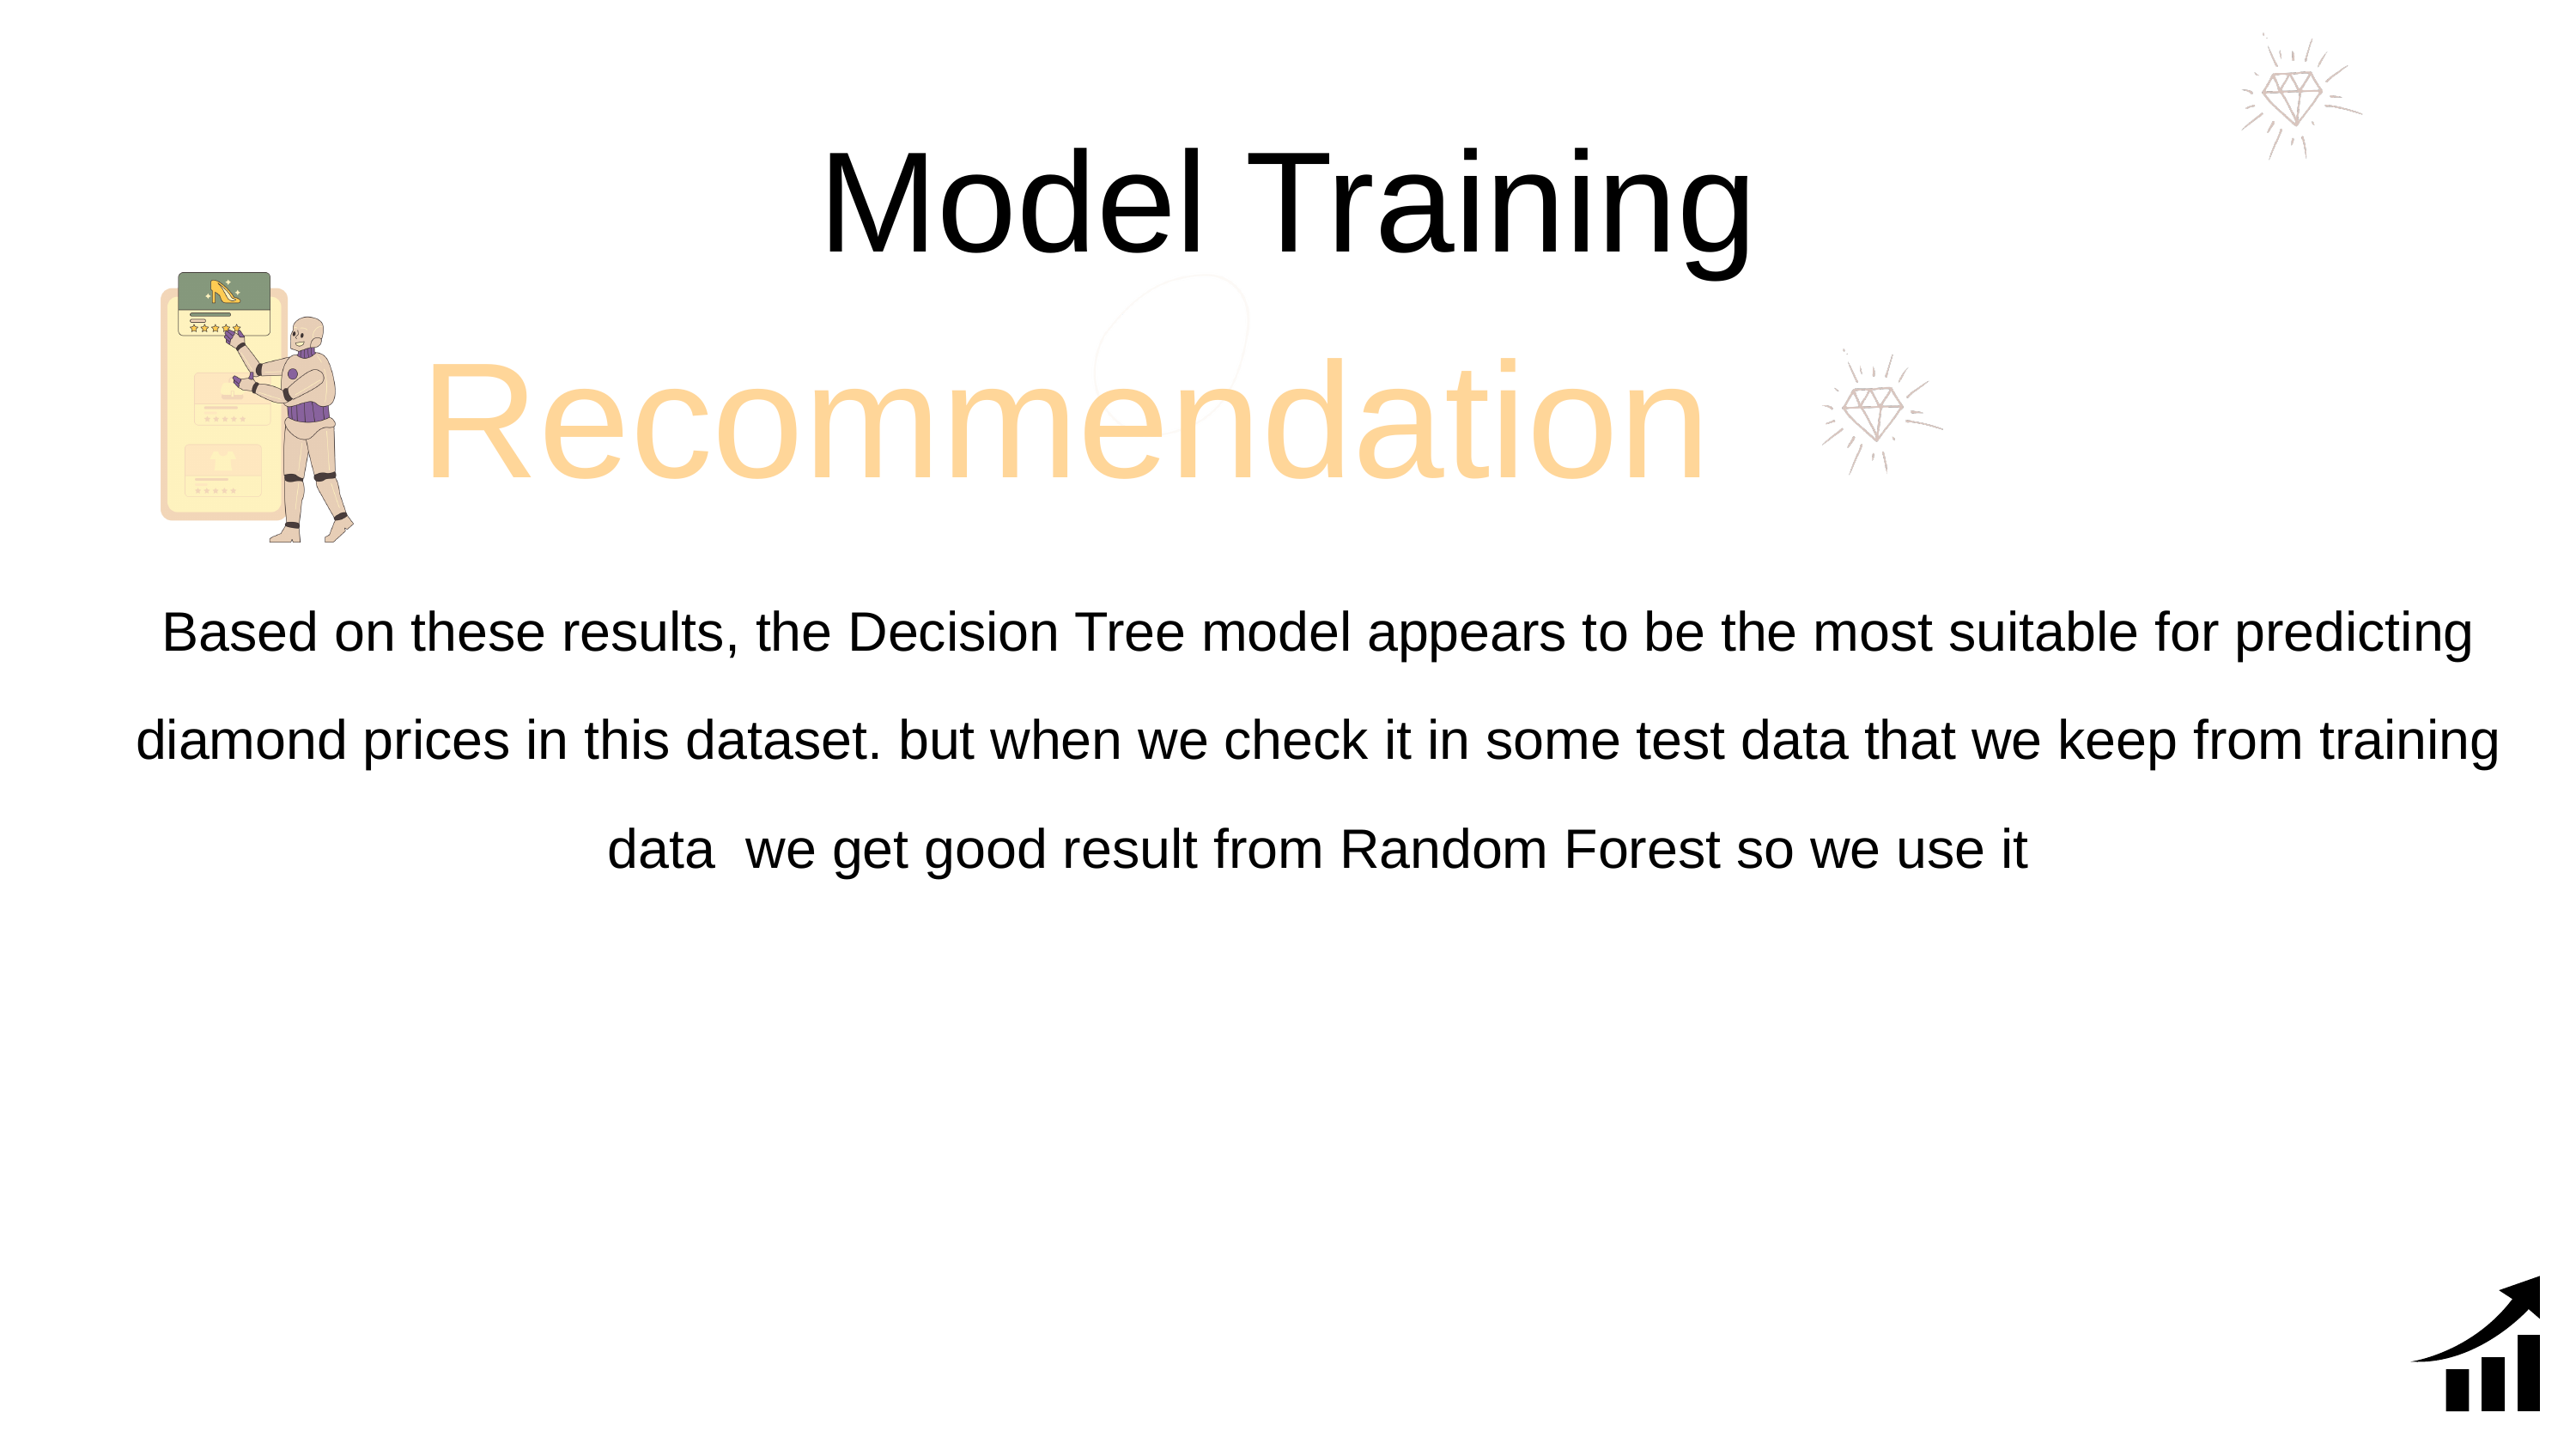

Model Training

Recommendation

Based on these results, the Decision Tree model appears to be the most suitable for predicting diamond prices in this dataset. but when we check it in some test data that we keep from training data  we get good result from Random Forest so we use it